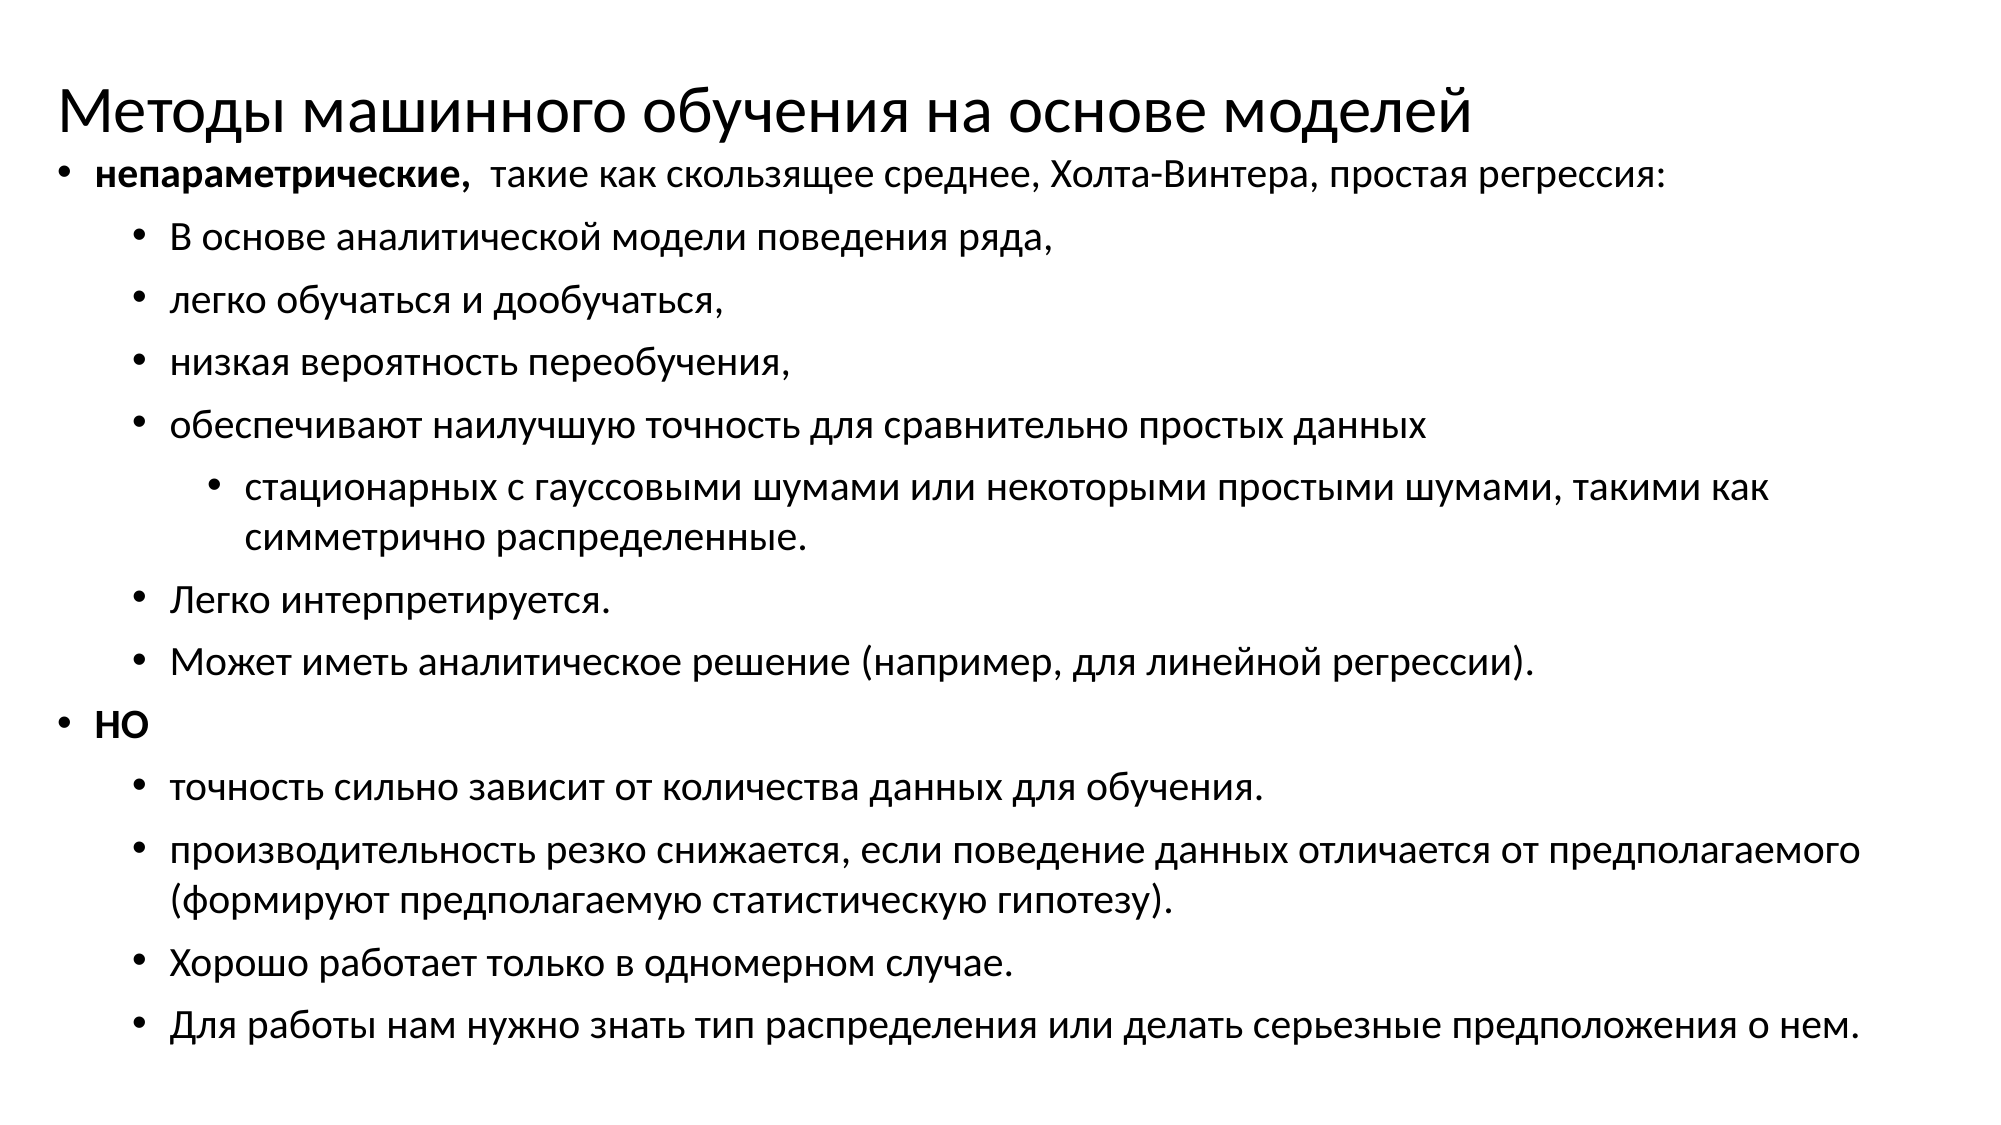

# Методы машинного обучения на основе моделей
непараметрические,  такие как скользящее среднее, Холта-Винтера, простая регрессия:
В основе аналитической модели поведения ряда,
легко обучаться и дообучаться,
низкая вероятность переобучения,
обеспечивают наилучшую точность для сравнительно простых данных
стационарных с гауссовыми шумами или некоторыми простыми шумами, такими как симметрично распределенные.
Легко интерпретируется.
Может иметь аналитическое решение (например, для линейной регрессии).
НО
точность сильно зависит от количества данных для обучения.
производительность резко снижается, если поведение данных отличается от предполагаемого (формируют предполагаемую статистическую гипотезу).
Хорошо работает только в одномерном случае.
Для работы нам нужно знать тип распределения или делать серьезные предположения о нем.